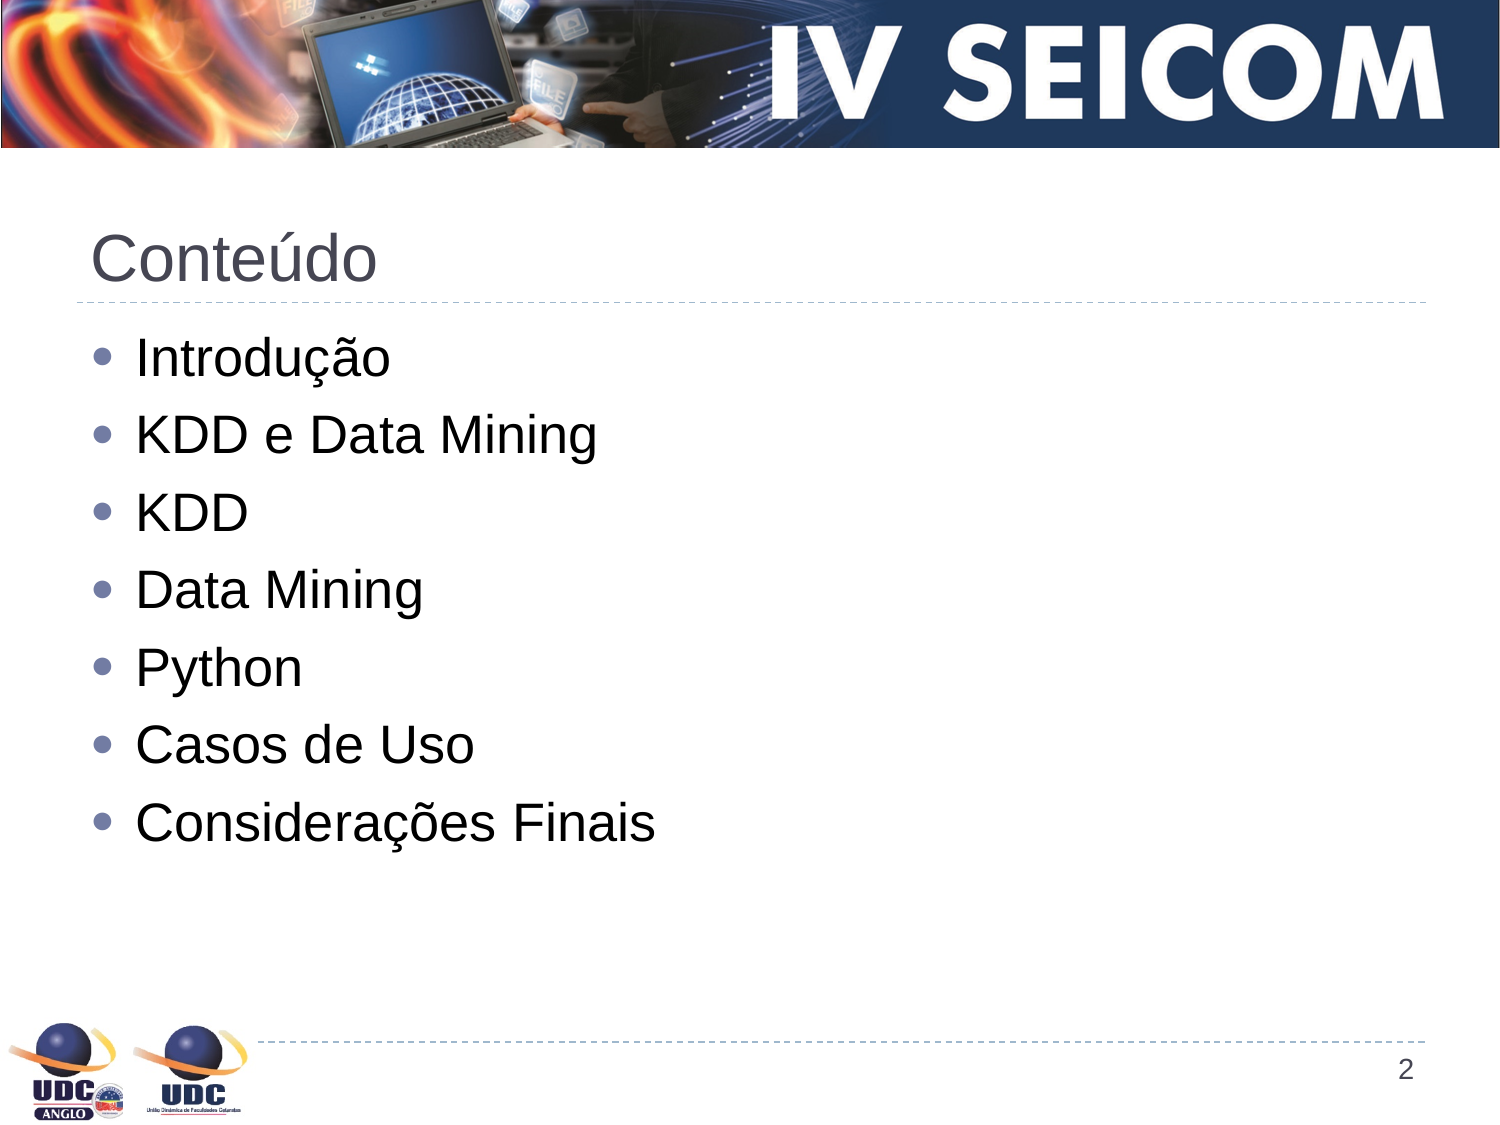

# Conteúdo
Introdução
KDD e Data Mining
KDD
Data Mining
Python
Casos de Uso
Considerações Finais
2